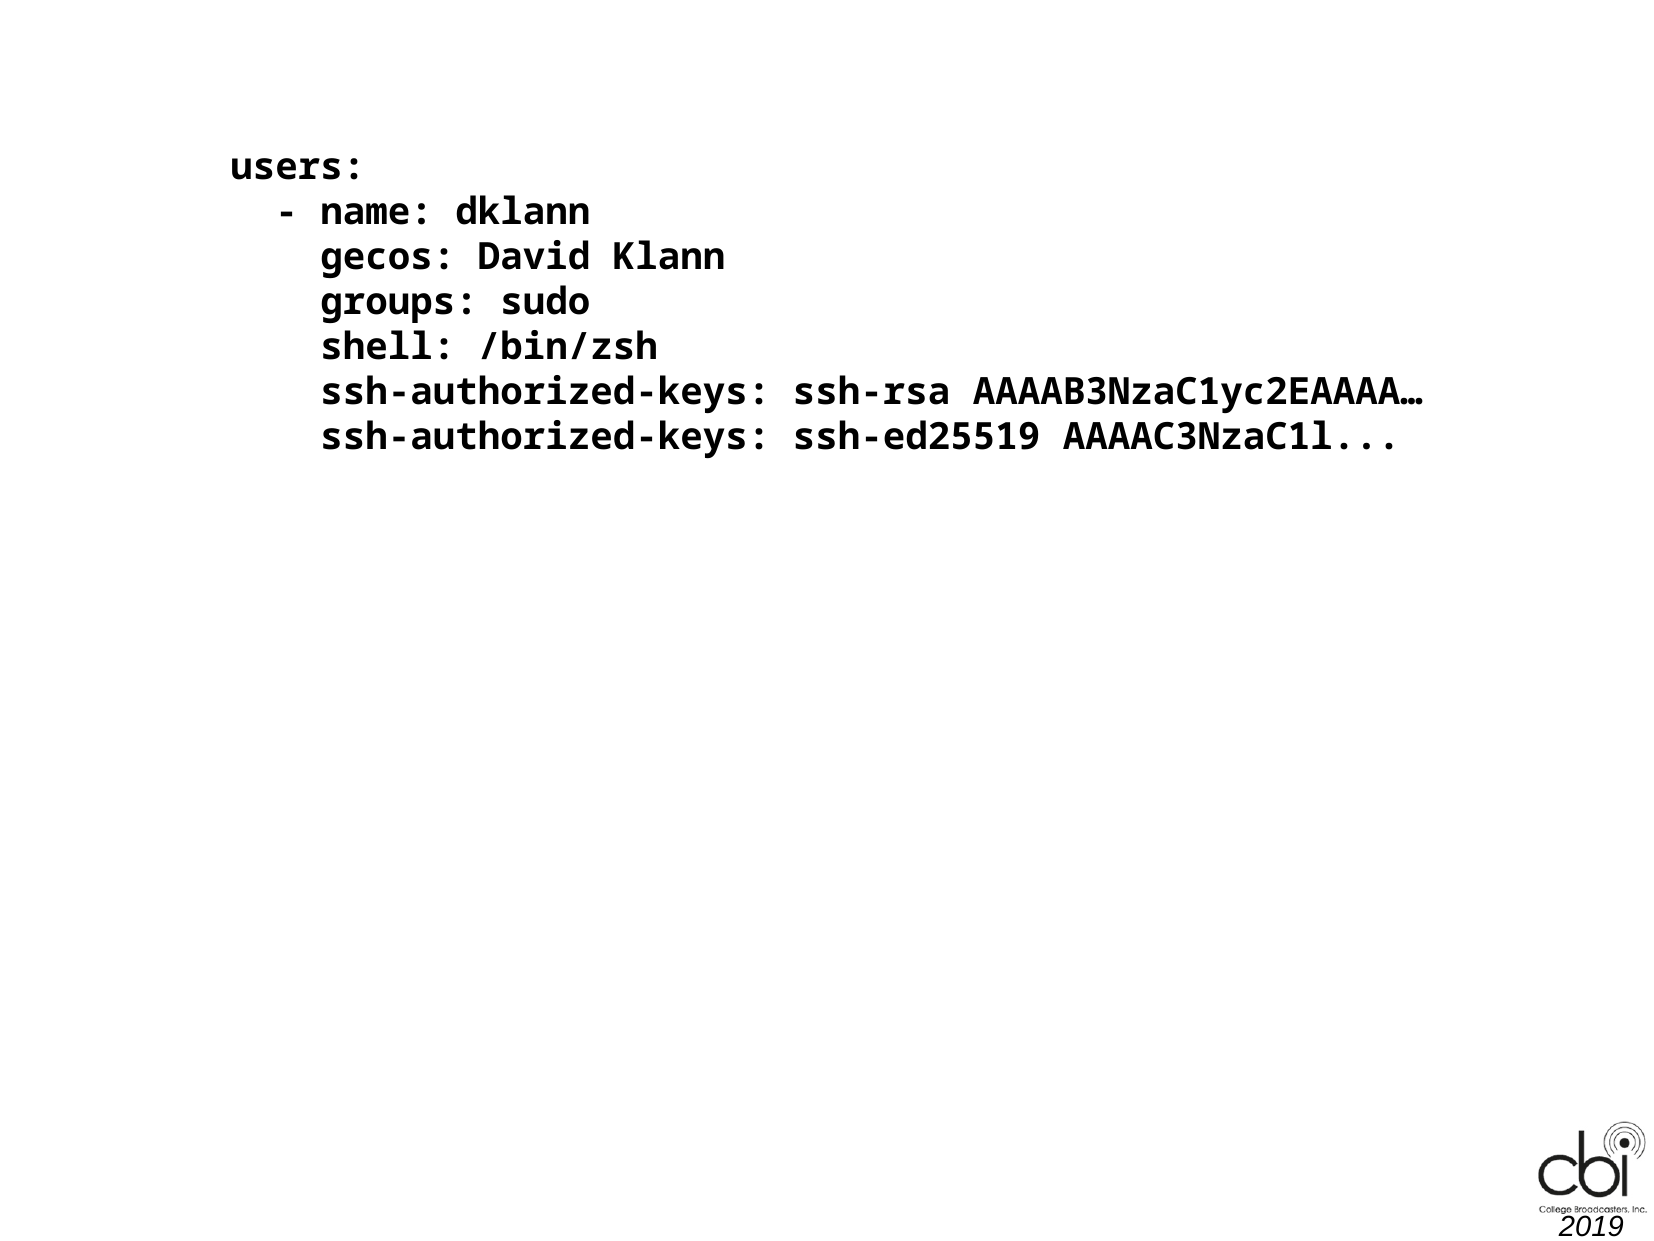

users:
  - name: dklann
    gecos: David Klann
    groups: sudo
    shell: /bin/zsh
    ssh-authorized-keys: ssh-rsa AAAAB3NzaC1yc2EAAAA…
    ssh-authorized-keys: ssh-ed25519 AAAAC3NzaC1l...